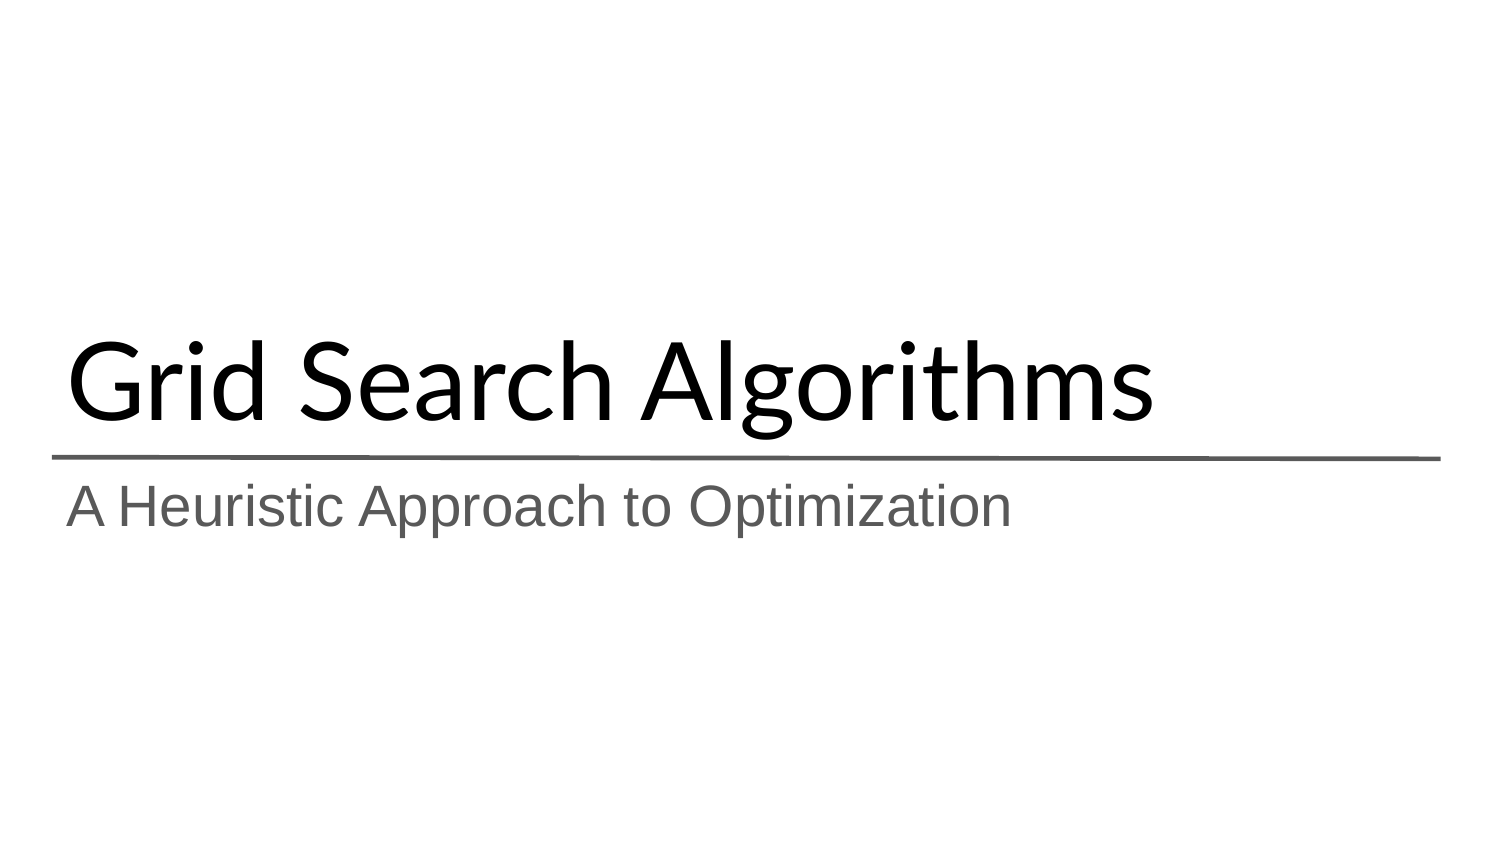

# Grid Search Algorithms
A Heuristic Approach to Optimization